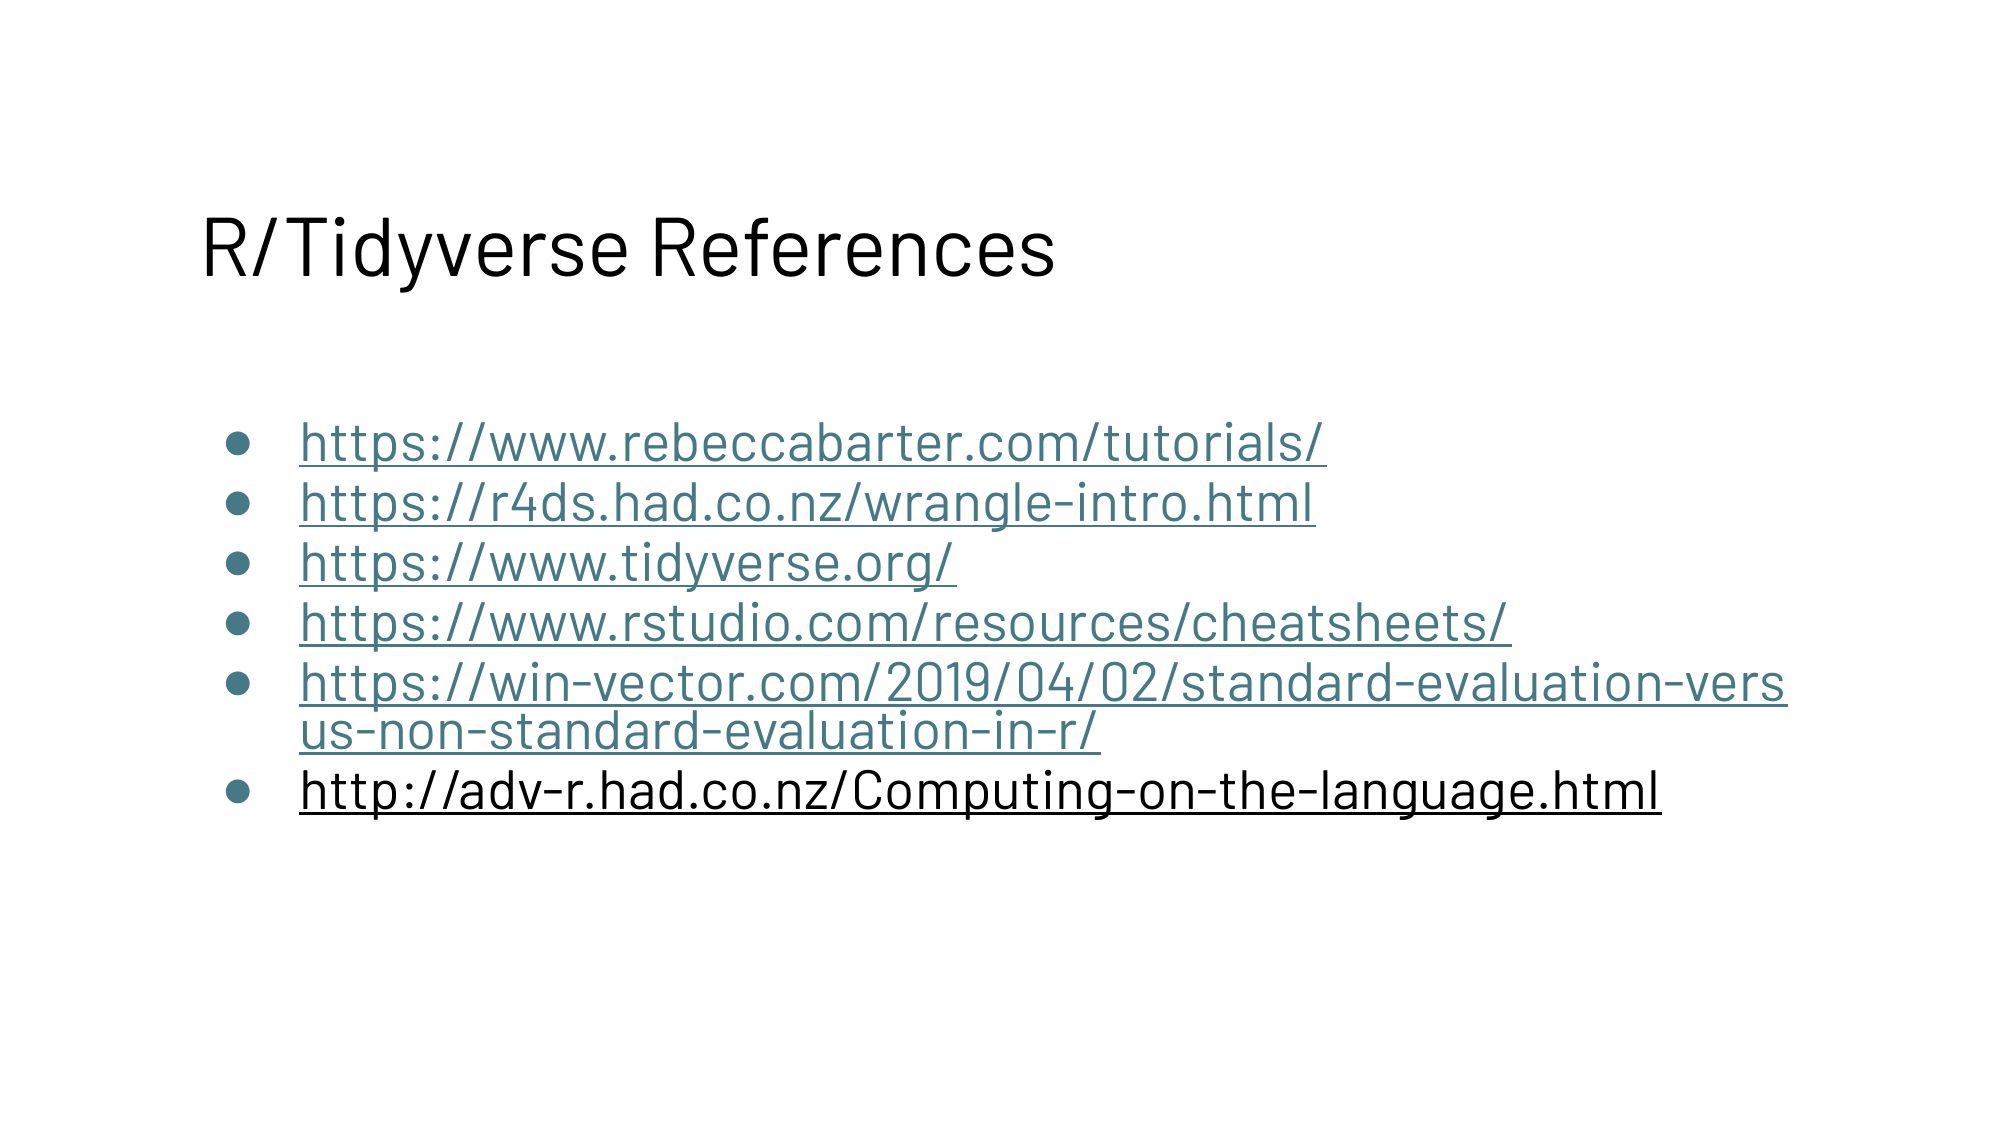

# R/Tidyverse References
https://www.rebeccabarter.com/tutorials/
https://r4ds.had.co.nz/wrangle-intro.html
https://www.tidyverse.org/
https://www.rstudio.com/resources/cheatsheets/
https://win-vector.com/2019/04/02/standard-evaluation-versus-non-standard-evaluation-in-r/
http://adv-r.had.co.nz/Computing-on-the-language.html